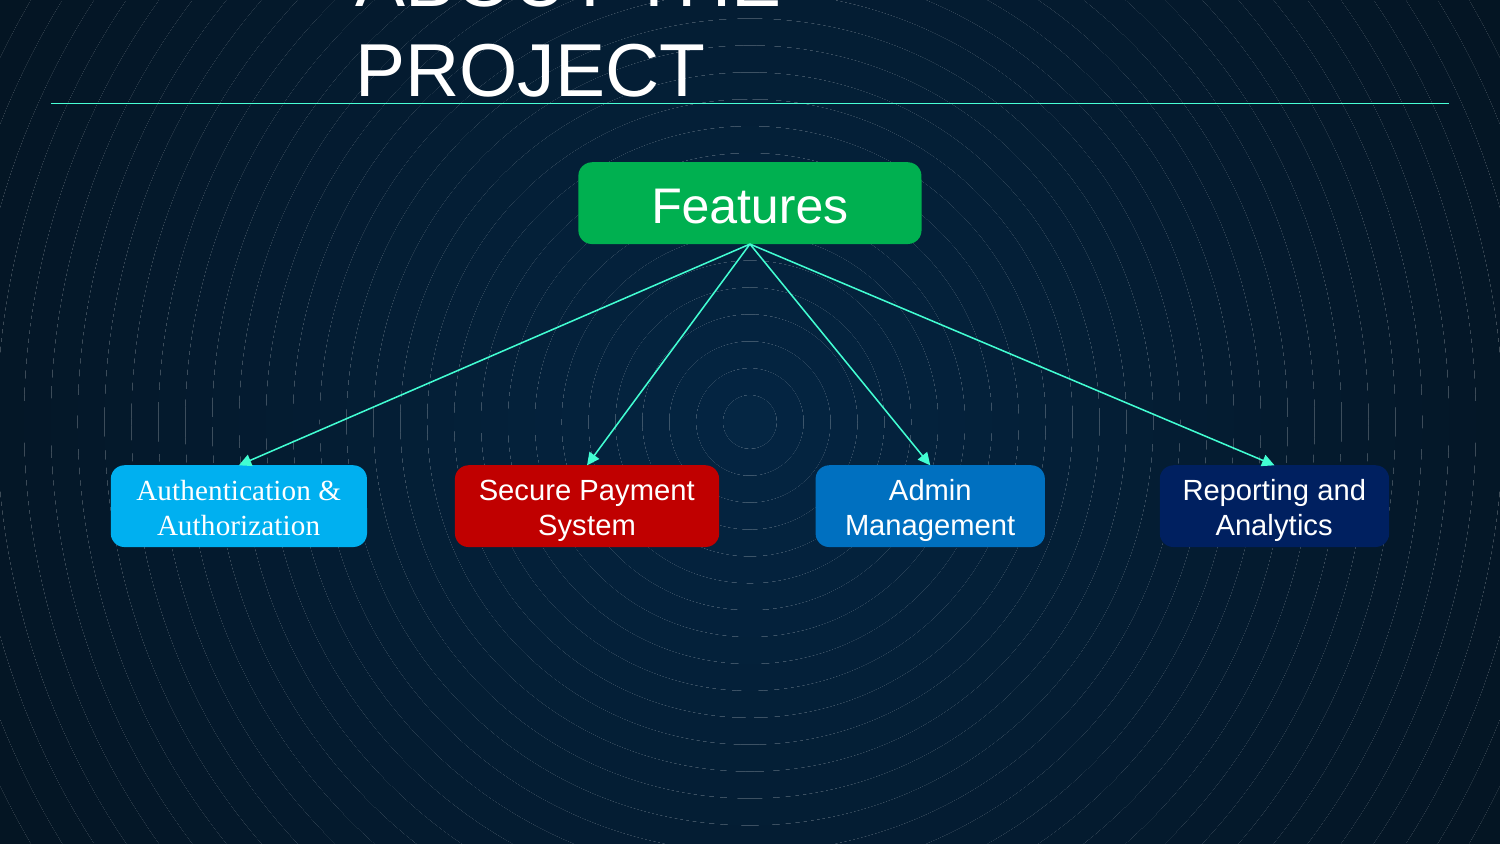

# ABOUT THE PROJECT
Features
Authentication & Authorization
Secure Payment System
Admin Management
Reporting and Analytics